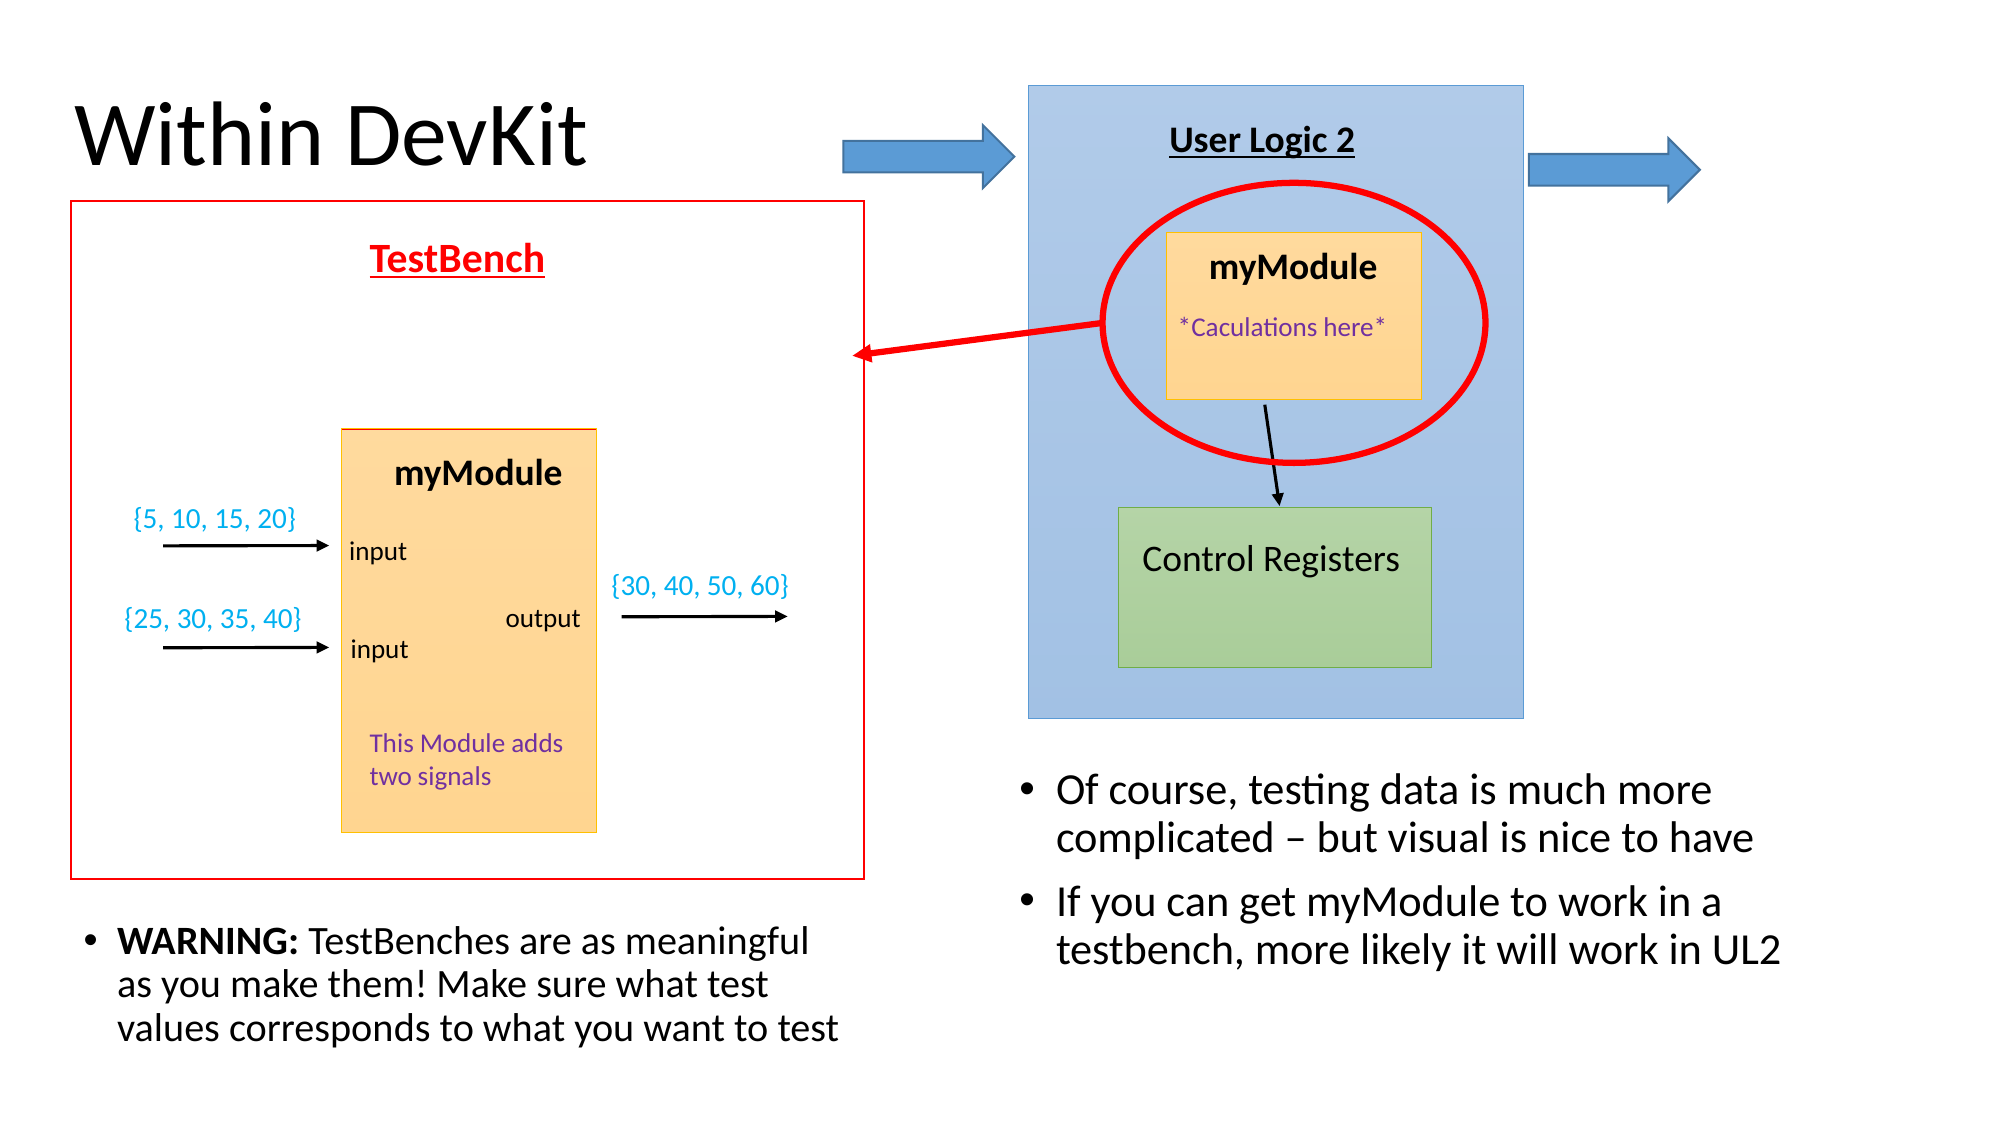

# Within DevKit

User Logic 2

TestBench

myModule
*Caculations here*

myModule
{5, 10, 15, 20}

input
Control Registers
{30, 40, 50, 60}
{25, 30, 35, 40}
output
input
This Module adds two signals
Of course, testing data is much more complicated – but visual is nice to have
If you can get myModule to work in a testbench, more likely it will work in UL2

WARNING: TestBenches are as meaningful as you make them! Make sure what test values corresponds to what you want to test